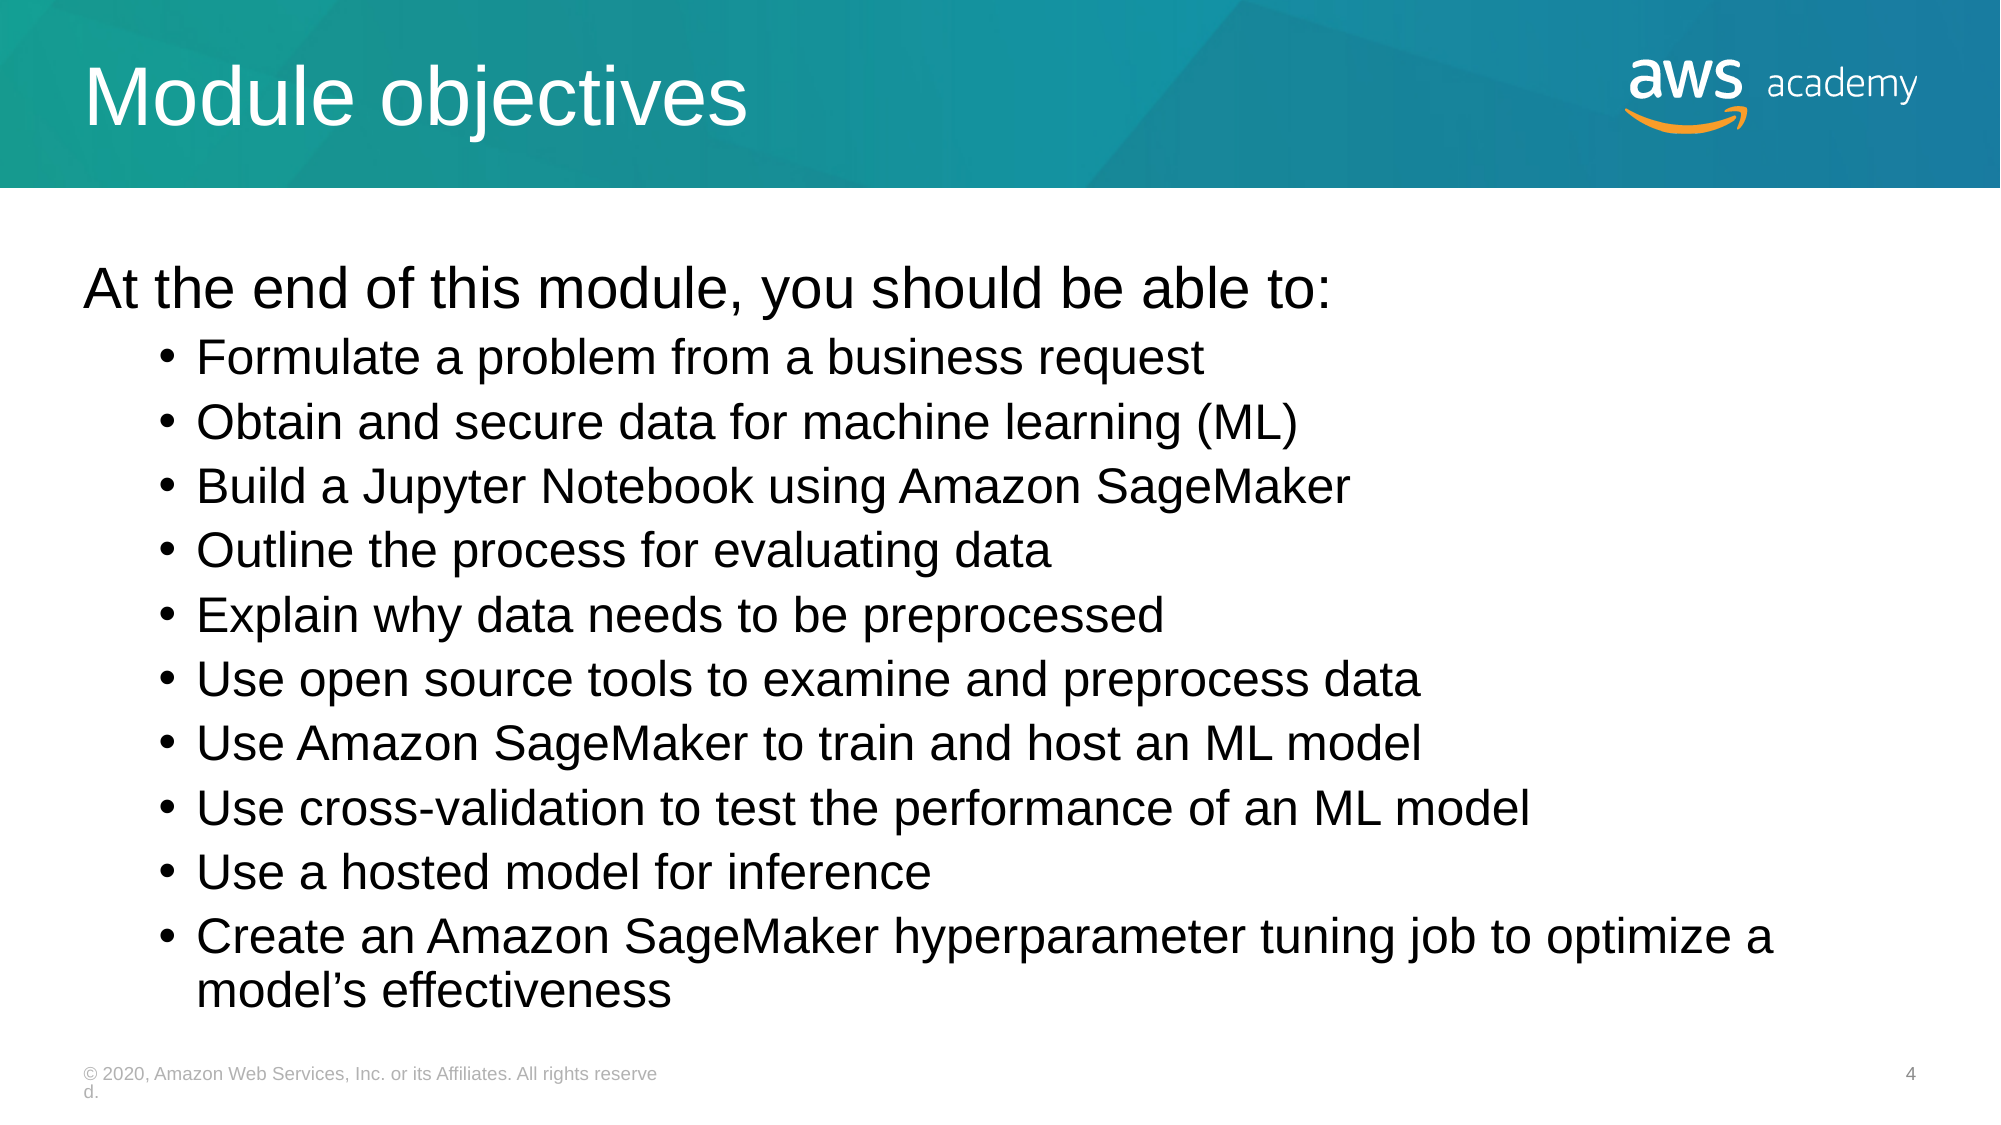

# Module objectives
At the end of this module, you should be able to:
Formulate a problem from a business request
Obtain and secure data for machine learning (ML)
Build a Jupyter Notebook using Amazon SageMaker
Outline the process for evaluating data
Explain why data needs to be preprocessed
Use open source tools to examine and preprocess data
Use Amazon SageMaker to train and host an ML model
Use cross-validation to test the performance of an ML model
Use a hosted model for inference
Create an Amazon SageMaker hyperparameter tuning job to optimize a model’s effectiveness

© 2020, Amazon Web Services, Inc. or its Affiliates. All rights reserved.
4